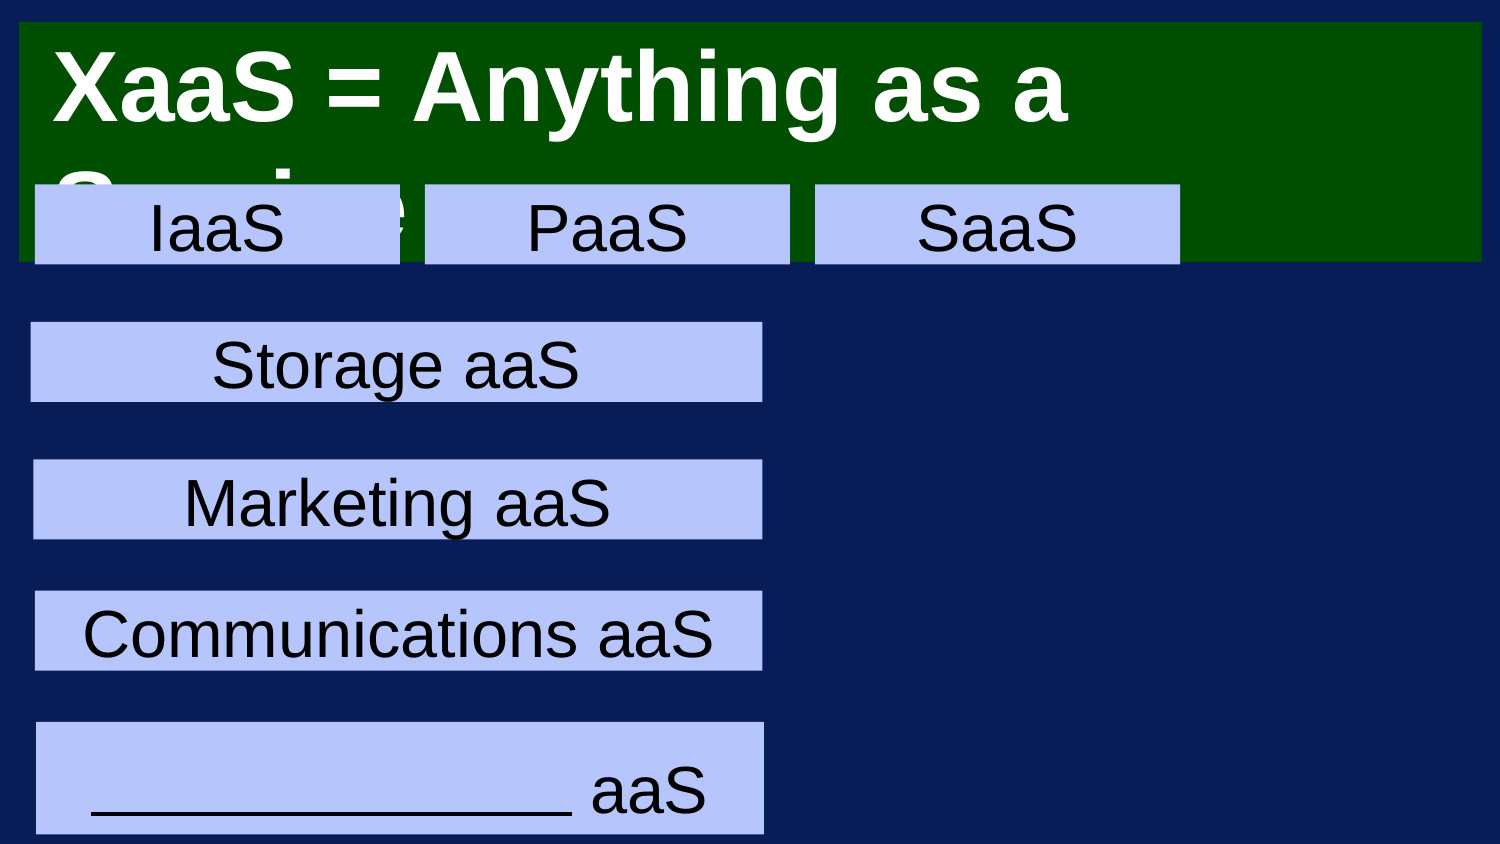

# XaaS = Anything as a	Service
IaaS
PaaS
SaaS
Storage aaS
Marketing aaS
Communications aaS

aaS